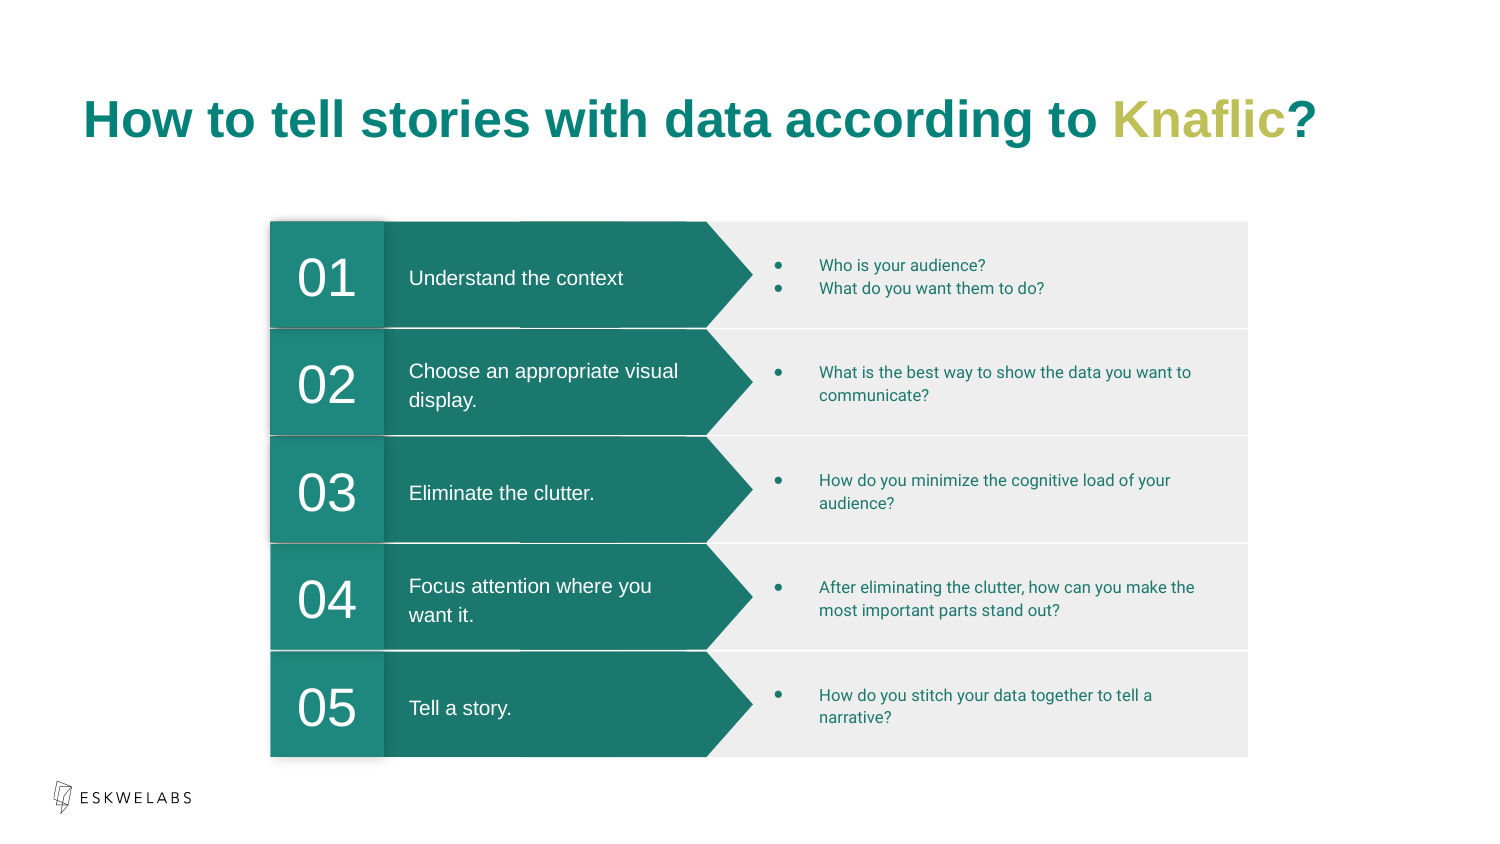

How to tell stories with data according to Knaflic?

01

Donec risus dolor porta venenatis
Pharetra luctus felis
Proin in tellus felis volutpat
Lorem ipsum dolor sit amet at nec at adipiscing

01

Donec risus dolor porta venenatis
Pharetra luctus felis
Proin in tellus felis volutpat
Lorem ipsum dolor sit amet at nec at adipiscing

01

Donec risus dolor porta venenatis
Pharetra luctus felis
Proin in tellus felis volutpat
Understand the context.

01

Who is your audience?
What do you want them to do?
Understand the context

02

What is the best way to show the data you want to communicate?
Choose an appropriate visual display.

02

Donec risus dolor porta venenatis
Pharetra luctus felis
Proin in tellus felis volutpat
Lorem ipsum dolor sit amet at nec at adipiscing

02

Donec risus dolor porta venenatis
Pharetra luctus felis
Proin in tellus felis volutpat
Lorem ipsum dolor sit amet at nec at adipiscing

02

Donec risus dolor porta venenatis
Pharetra luctus felis
Proin in tellus felis volutpat
Choose an appropriate visual display.

03

How do you minimize the cognitive load of your audience?
Eliminate the clutter.

03

Donec risus dolor porta venenatis
Pharetra luctus felis
Proin in tellus felis volutpat
Lorem ipsum dolor sit amet at nec at adipiscing

03

Donec risus dolor porta venenatis
Pharetra luctus felis
Proin in tellus felis volutpat
Lorem ipsum dolor sit amet at nec at adipiscing

03

Donec risus dolor porta venenatis
Pharetra luctus felis
Proin in tellus felis volutpat
Eliminate clutter.

04

After eliminating the clutter, how can you make the most important parts stand out?
Focus attention where you want it.

05

How do you stitch your data together to tell a narrative?
Tell a story.